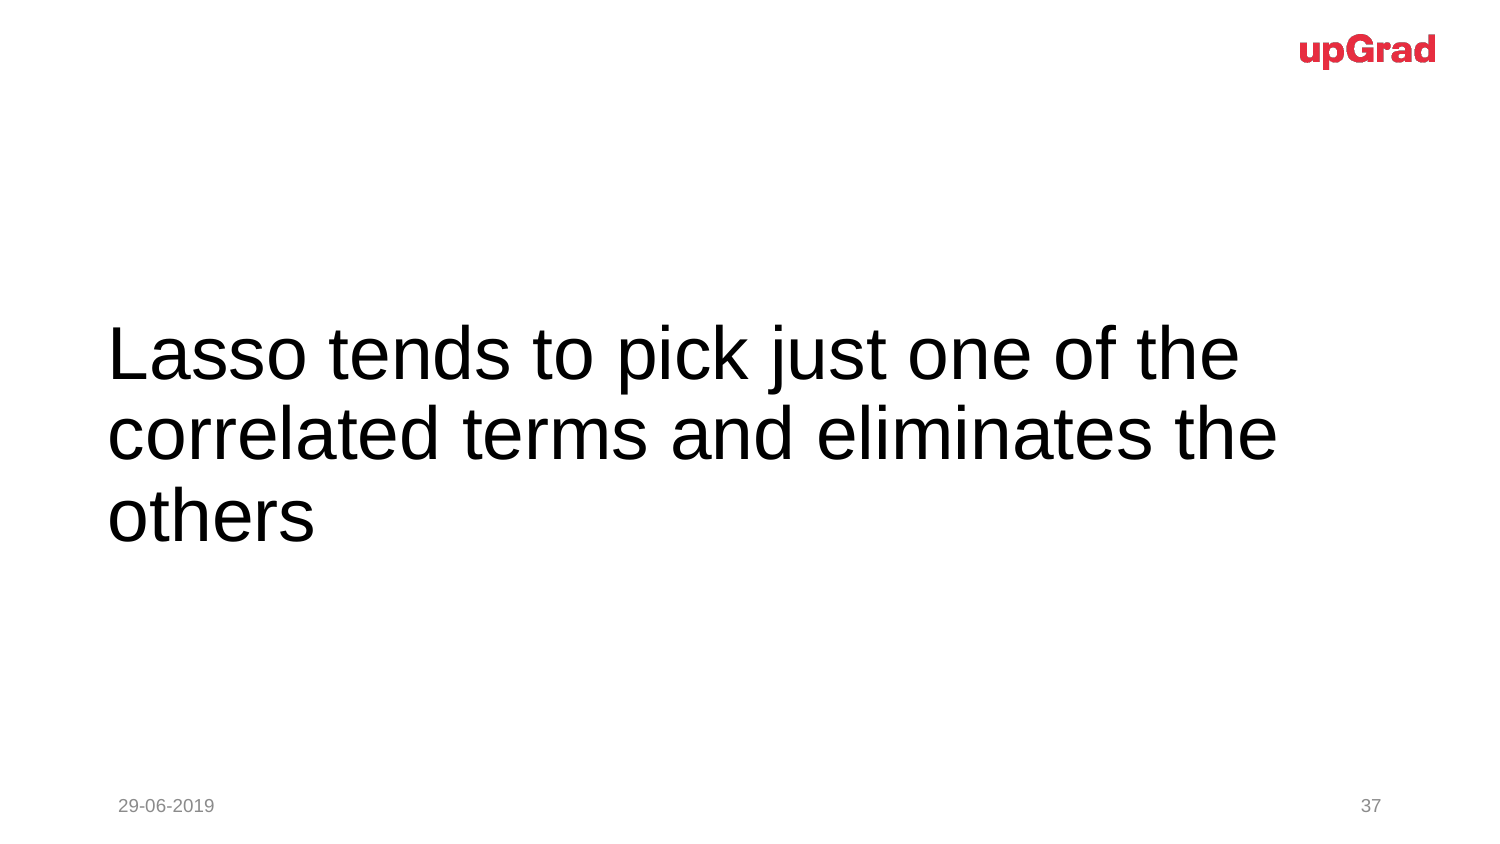

# Lasso tends to pick just one of the correlated terms and eliminates the others
29-06-2019
37